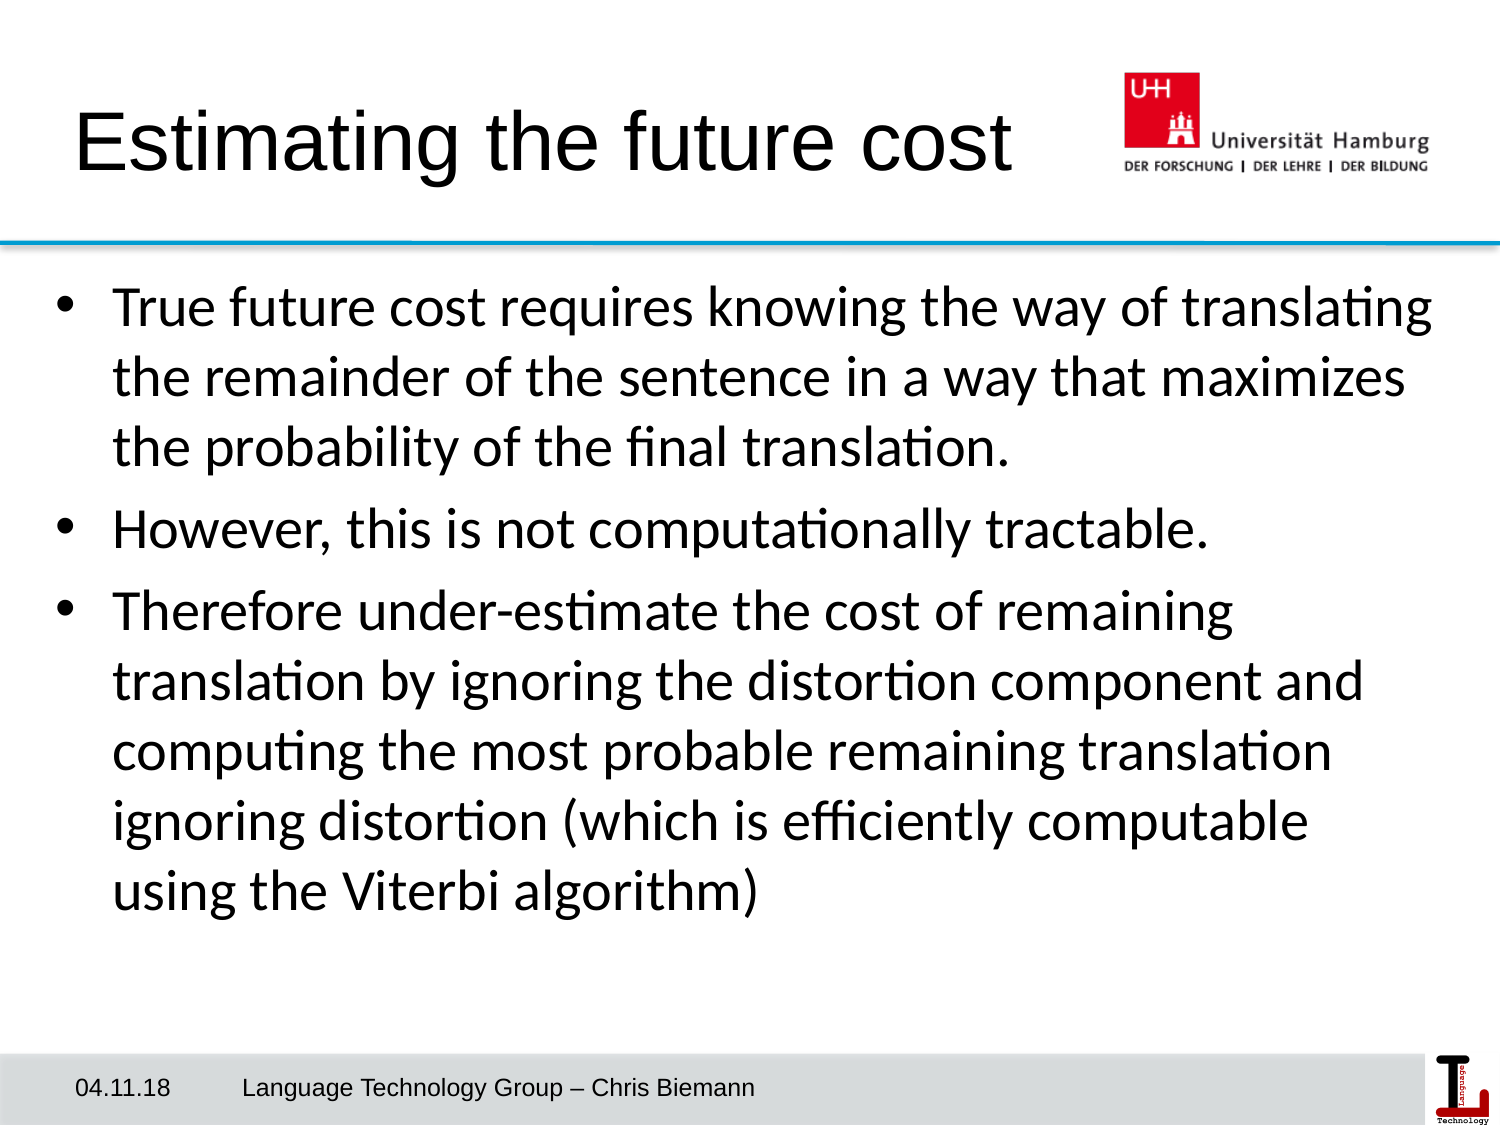

# Estimating the future cost
True future cost requires knowing the way of translating the remainder of the sentence in a way that maximizes the probability of the final translation.
However, this is not computationally tractable.
Therefore under-estimate the cost of remaining translation by ignoring the distortion component and computing the most probable remaining translation  ignoring distortion (which is efficiently computable using the Viterbi algorithm)

04.11.18
 Language Technology Group – Chris Biemann